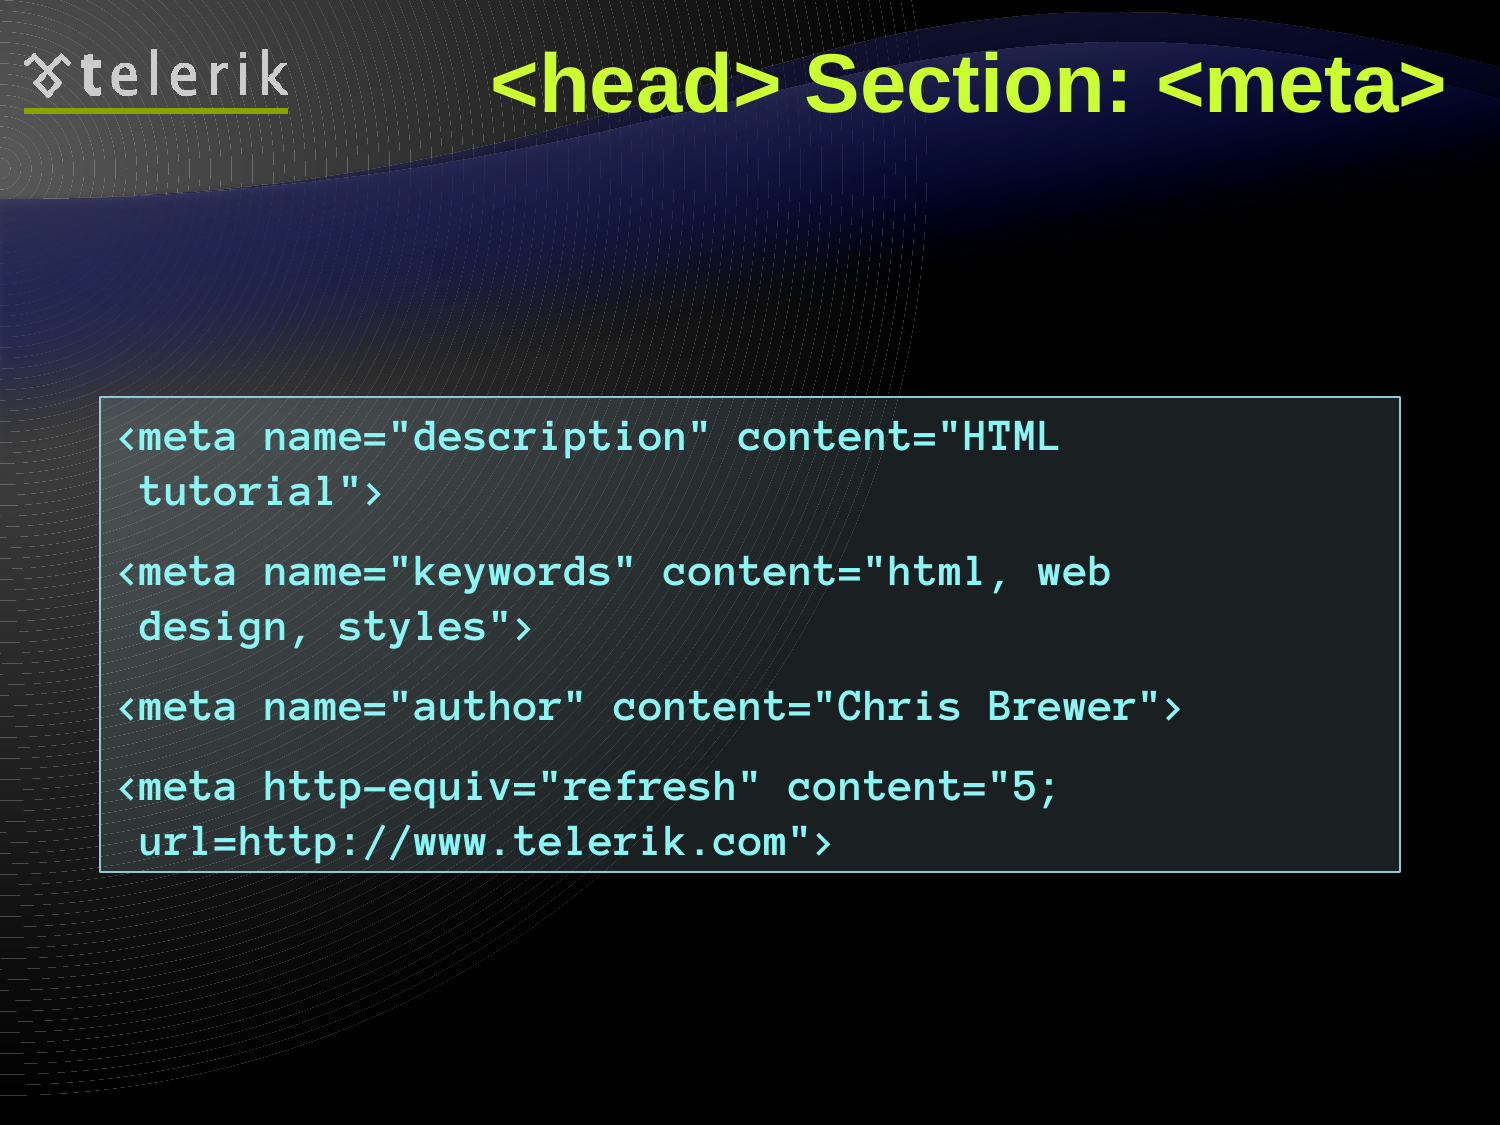

# <head> Section: <meta>
Meta tags additionally describe the content contained within the page
<meta name="description" content="HTML
 tutorial">
<meta name="keywords" content="html, web
 design, styles">
<meta name="author" content="Chris Brewer">
<meta http-equiv="refresh" content="5;
 url=http://www.telerik.com">